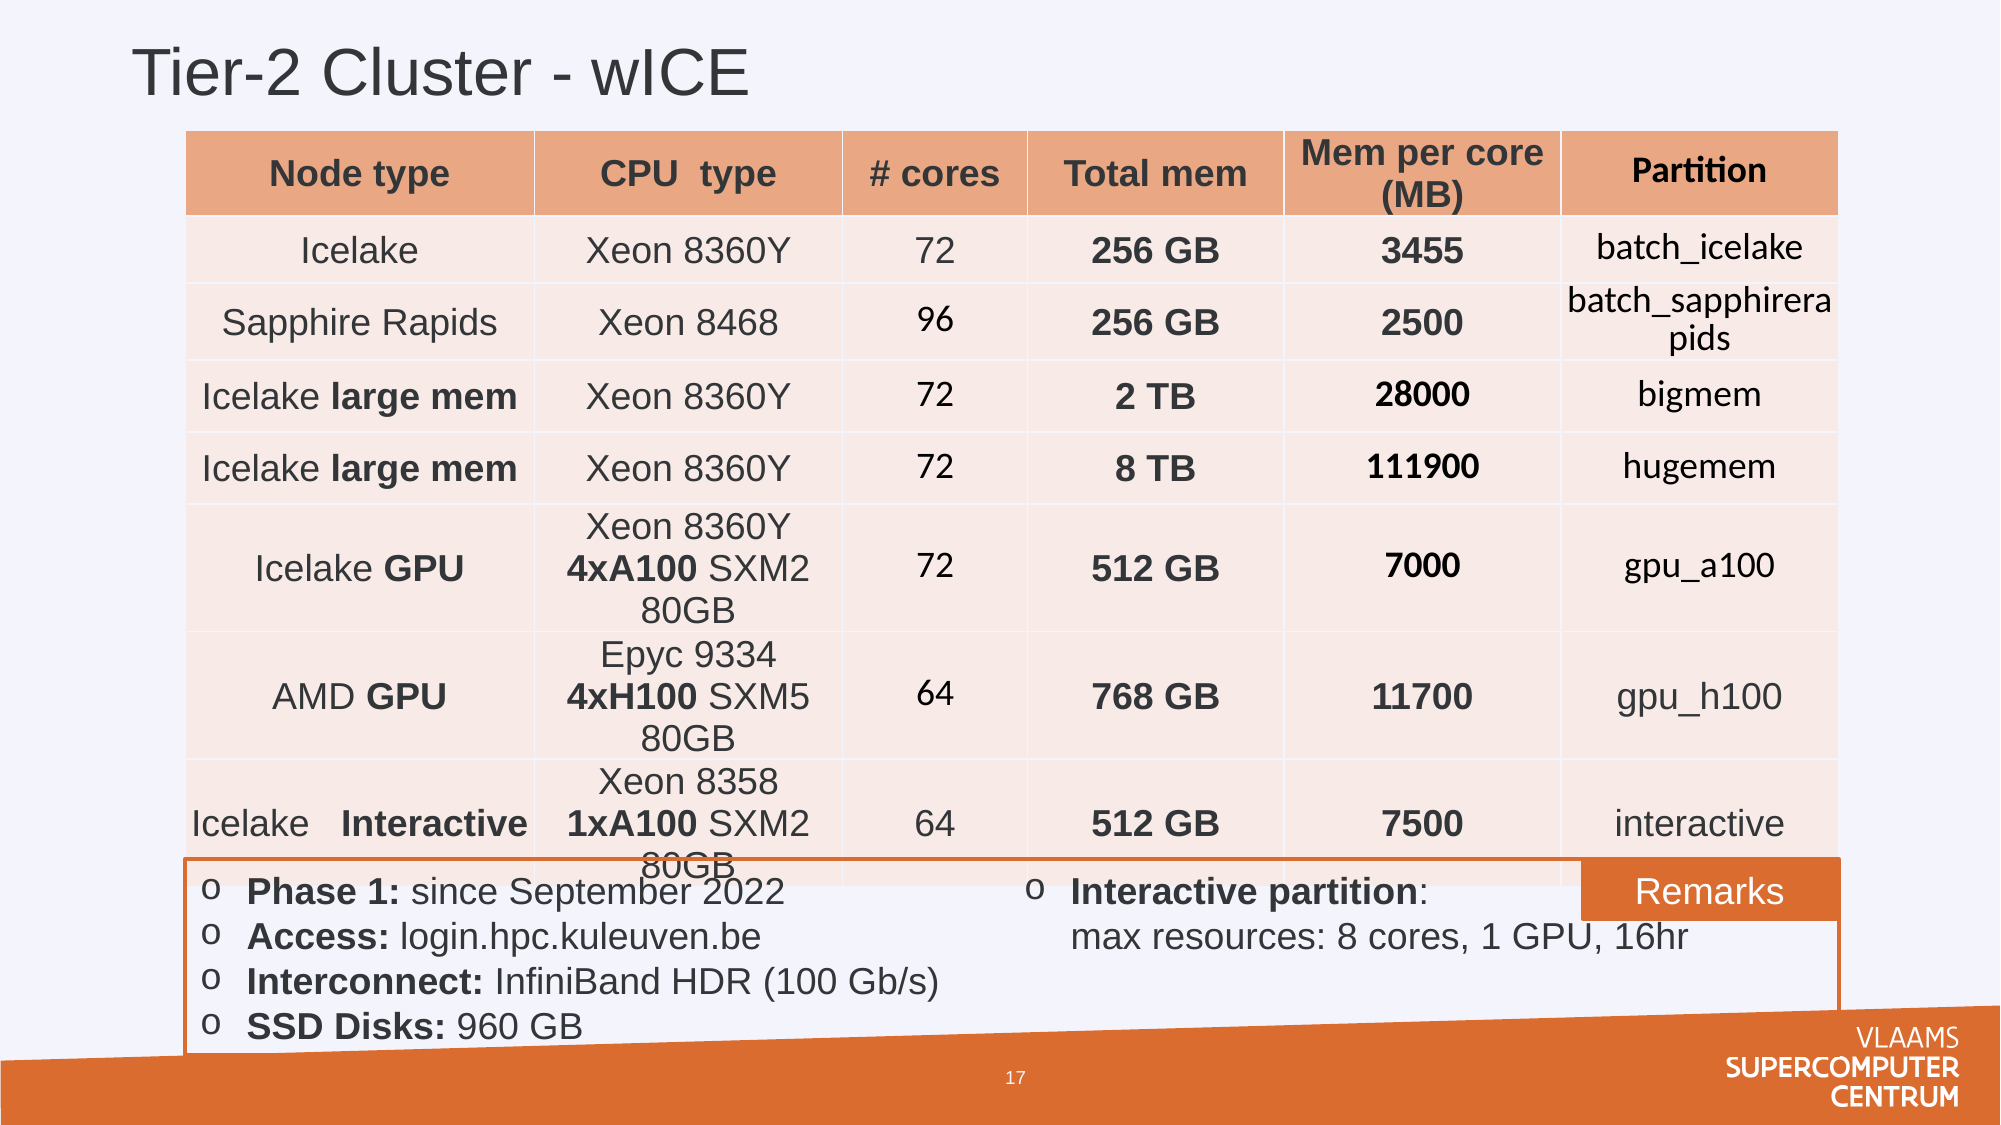

Tier-2 Cluster - wICE
| Node type | CPU type | # cores | Total mem | Mem per core (MB) | Partition |
| --- | --- | --- | --- | --- | --- |
| Icelake | Xeon 8360Y | 72 | 256 GB | 3455 | batch\_icelake |
| Sapphire Rapids | Xeon 8468 | 96 | 256 GB | 2500 | batch\_sapphirerapids |
| Icelake large mem | Xeon 8360Y | 72 | 2 TB | 28000 | bigmem |
| Icelake large mem | Xeon 8360Y | 72 | 8 TB | 111900 | hugemem |
| Icelake GPU | Xeon 8360Y 4xA100 SXM2 80GB | 72 | 512 GB | 7000 | gpu\_a100 |
| AMD GPU | Epyc 9334 4xH100 SXM5 80GB | 64 | 768 GB | 11700 | gpu\_h100 |
| Icelake Interactive | Xeon 8358 1xA100 SXM2 80GB | 64 | 512 GB | 7500 | interactive |
Phase 1: since September 2022
Access: login.hpc.kuleuven.be
Interconnect: InfiniBand HDR (100 Gb/s)
SSD Disks: 960 GB
Interactive partition:
max resources: 8 cores, 1 GPU, 16hr
Remarks
17